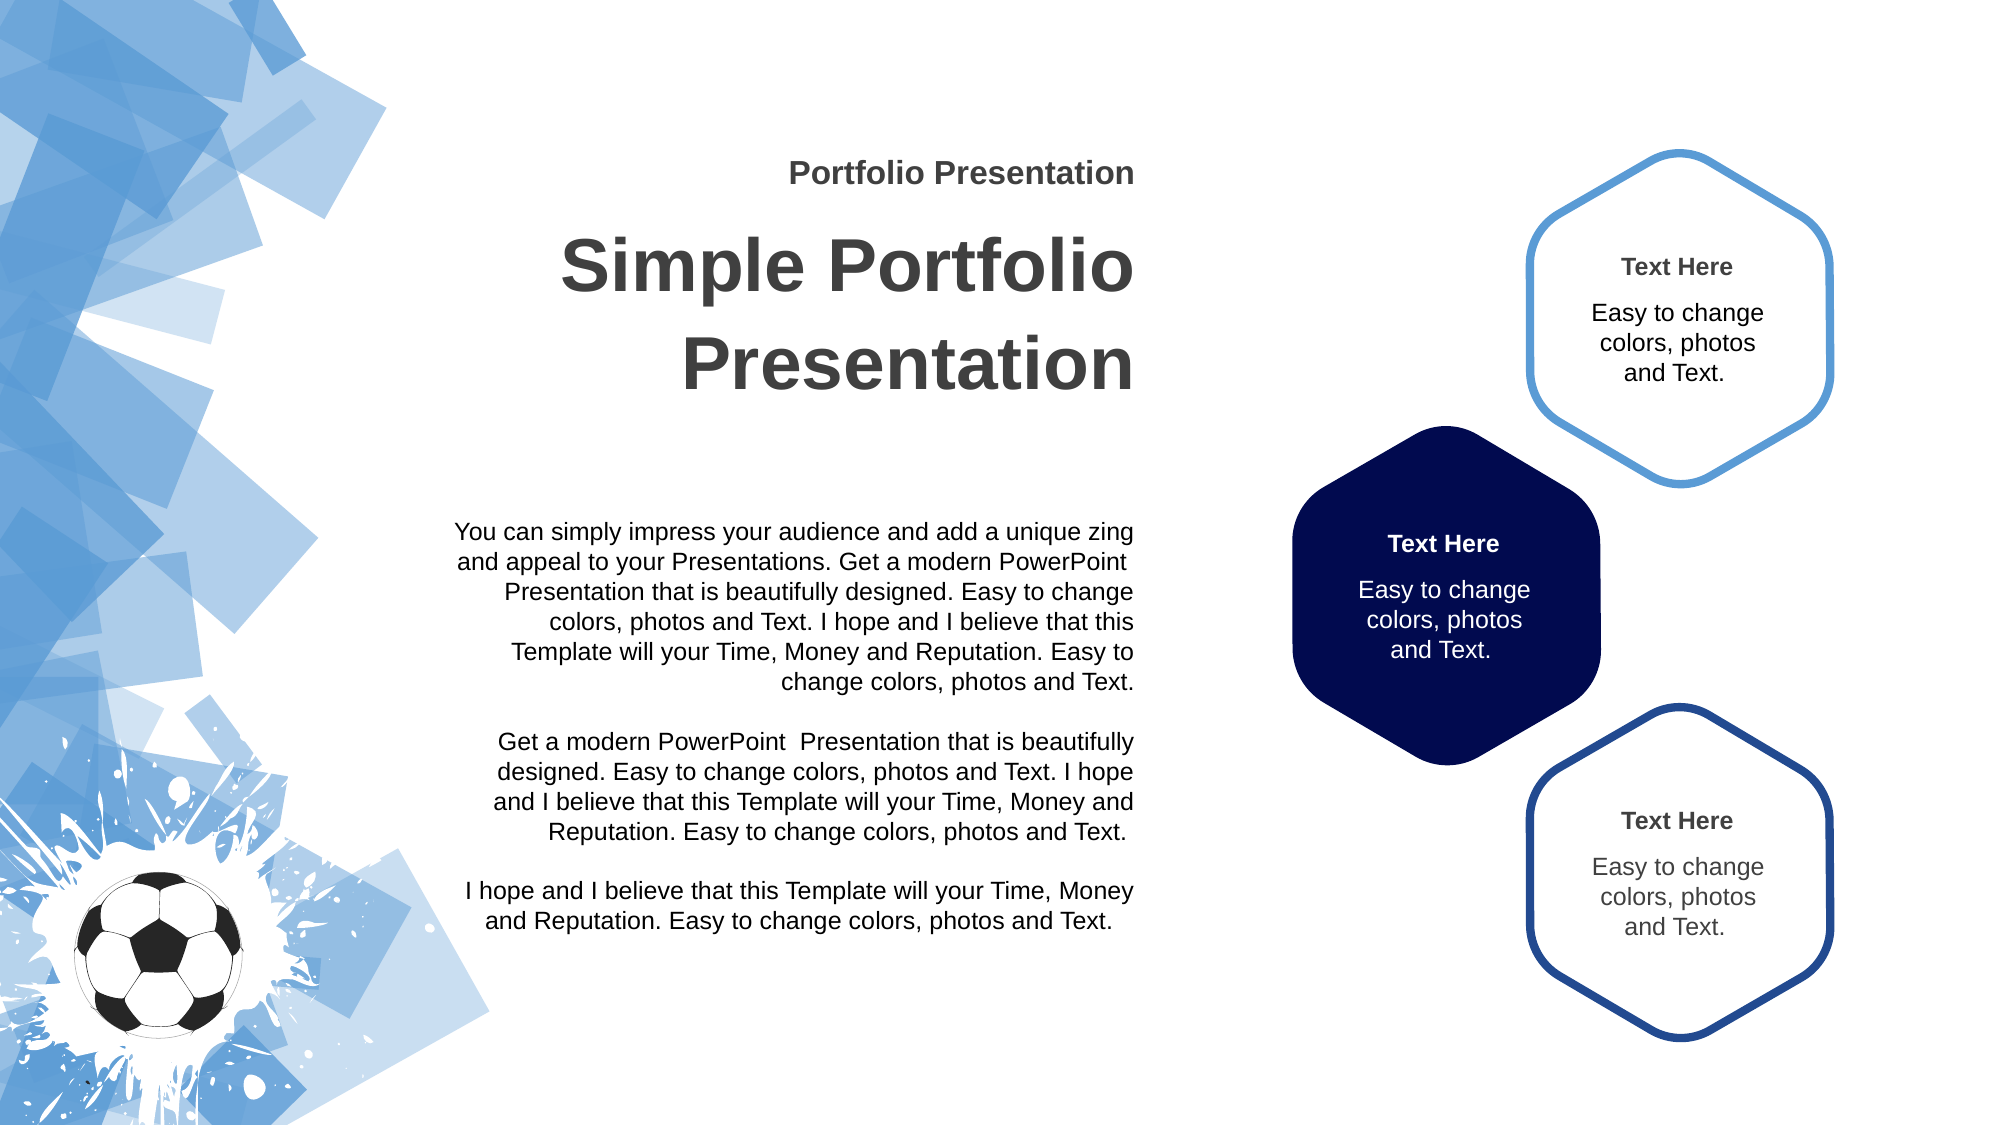

Portfolio Presentation

Simple Portfolio Presentation
Text Here
Easy to change colors, photos and Text.

You can simply impress your audience and add a unique zing and appeal to your Presentations. Get a modern PowerPoint  Presentation that is beautifully designed. Easy to change colors, photos and Text. I hope and I believe that this Template will your Time, Money and Reputation. Easy to change colors, photos and Text.

Get a modern PowerPoint  Presentation that is beautifully designed. Easy to change colors, photos and Text. I hope and I believe that this Template will your Time, Money and Reputation. Easy to change colors, photos and Text.

I hope and I believe that this Template will your Time, Money and Reputation. Easy to change colors, photos and Text.
Text Here
Easy to change colors, photos and Text.

Text Here
Easy to change colors, photos and Text.